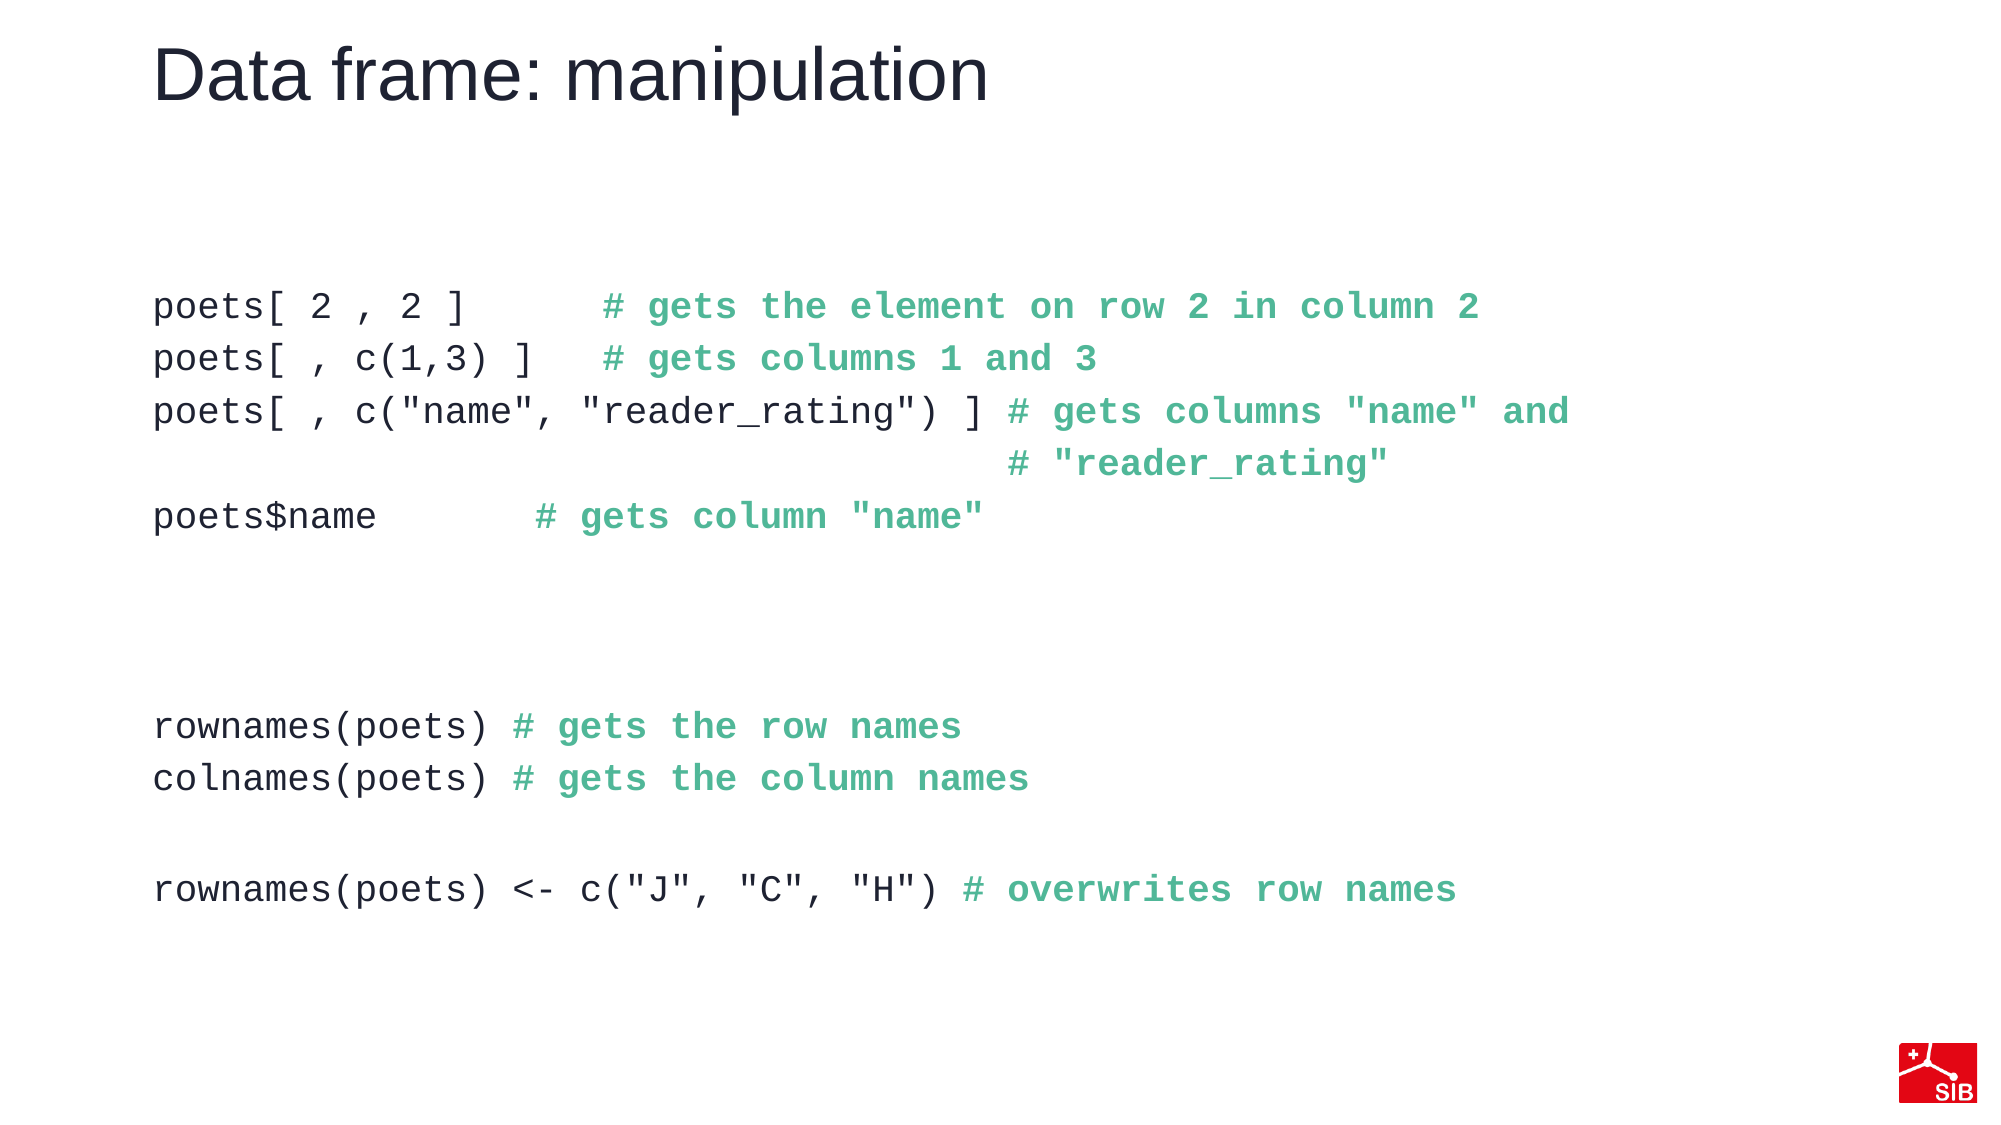

# Data frame: manipulation
poets[ 2 , 2 ]      # gets the element on row 2 in column 2
poets[ , c(1,3) ]   # gets columns 1 and 3
poets[ , c("name", "reader_rating") ] # gets columns "name" and
                                      # "reader_rating"
poets$name       # gets column "name"

rownames(poets) # gets the row names
colnames(poets) # gets the column names

rownames(poets) <- c("J", "C", "H") # overwrites row names